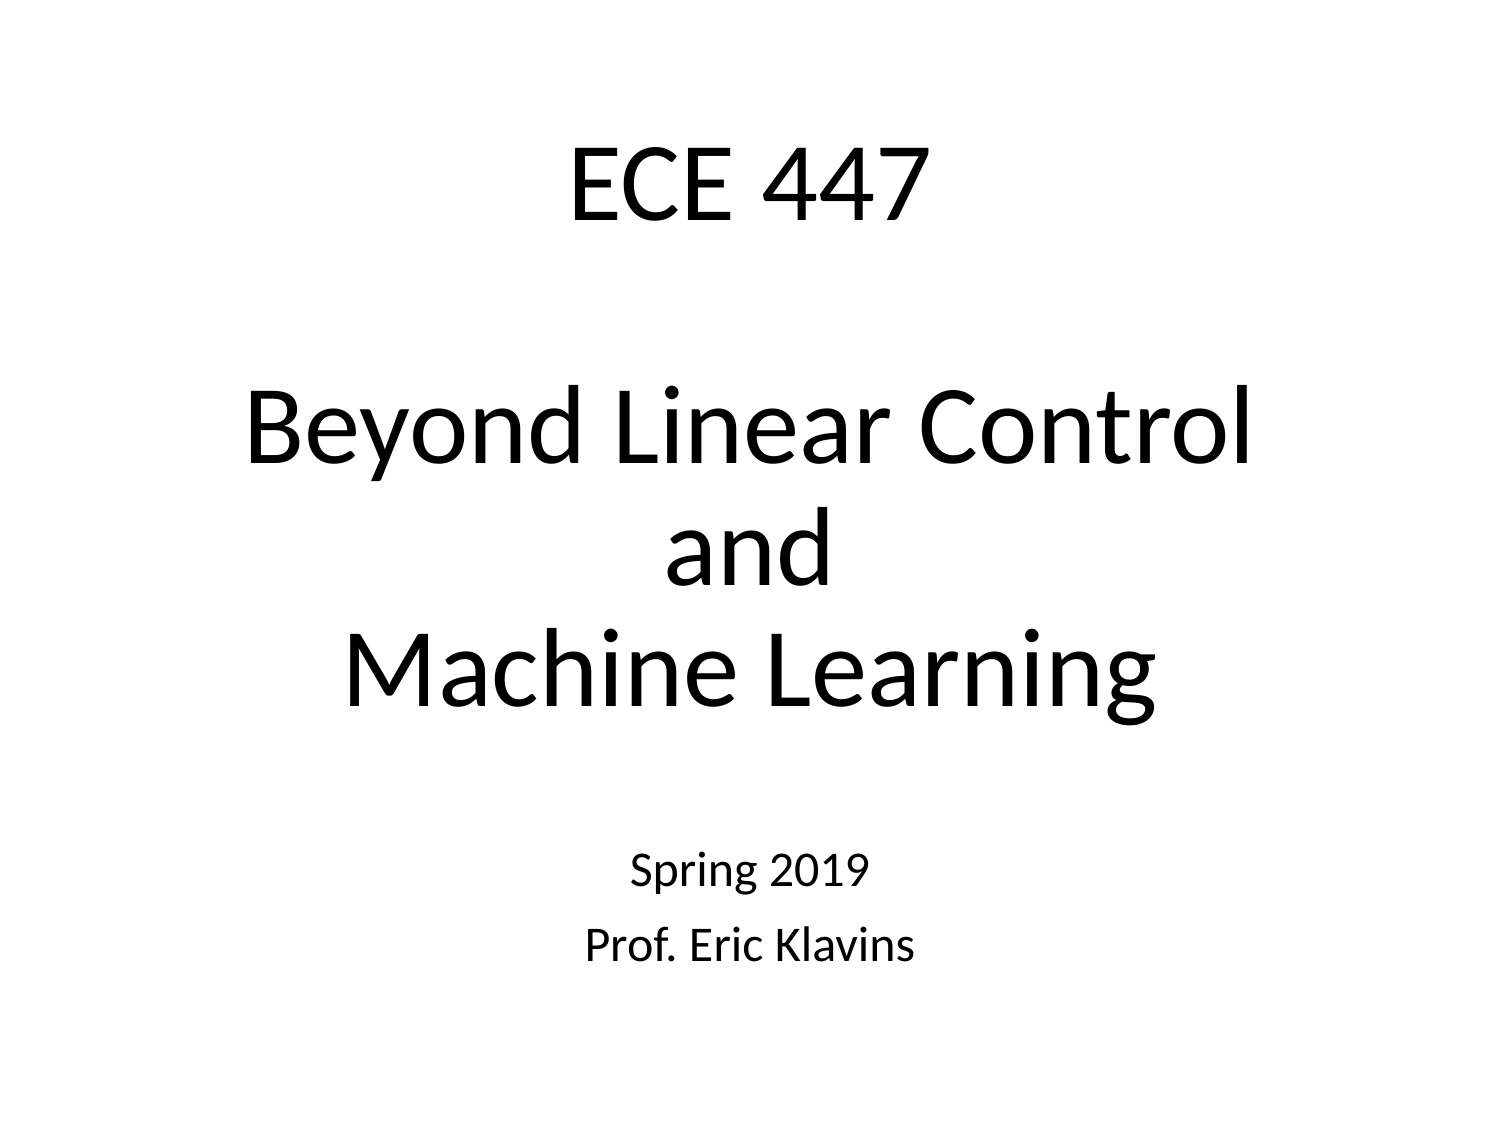

# ECE 447 Beyond Linear Control and Machine Learning
Spring 2019
Prof. Eric Klavins